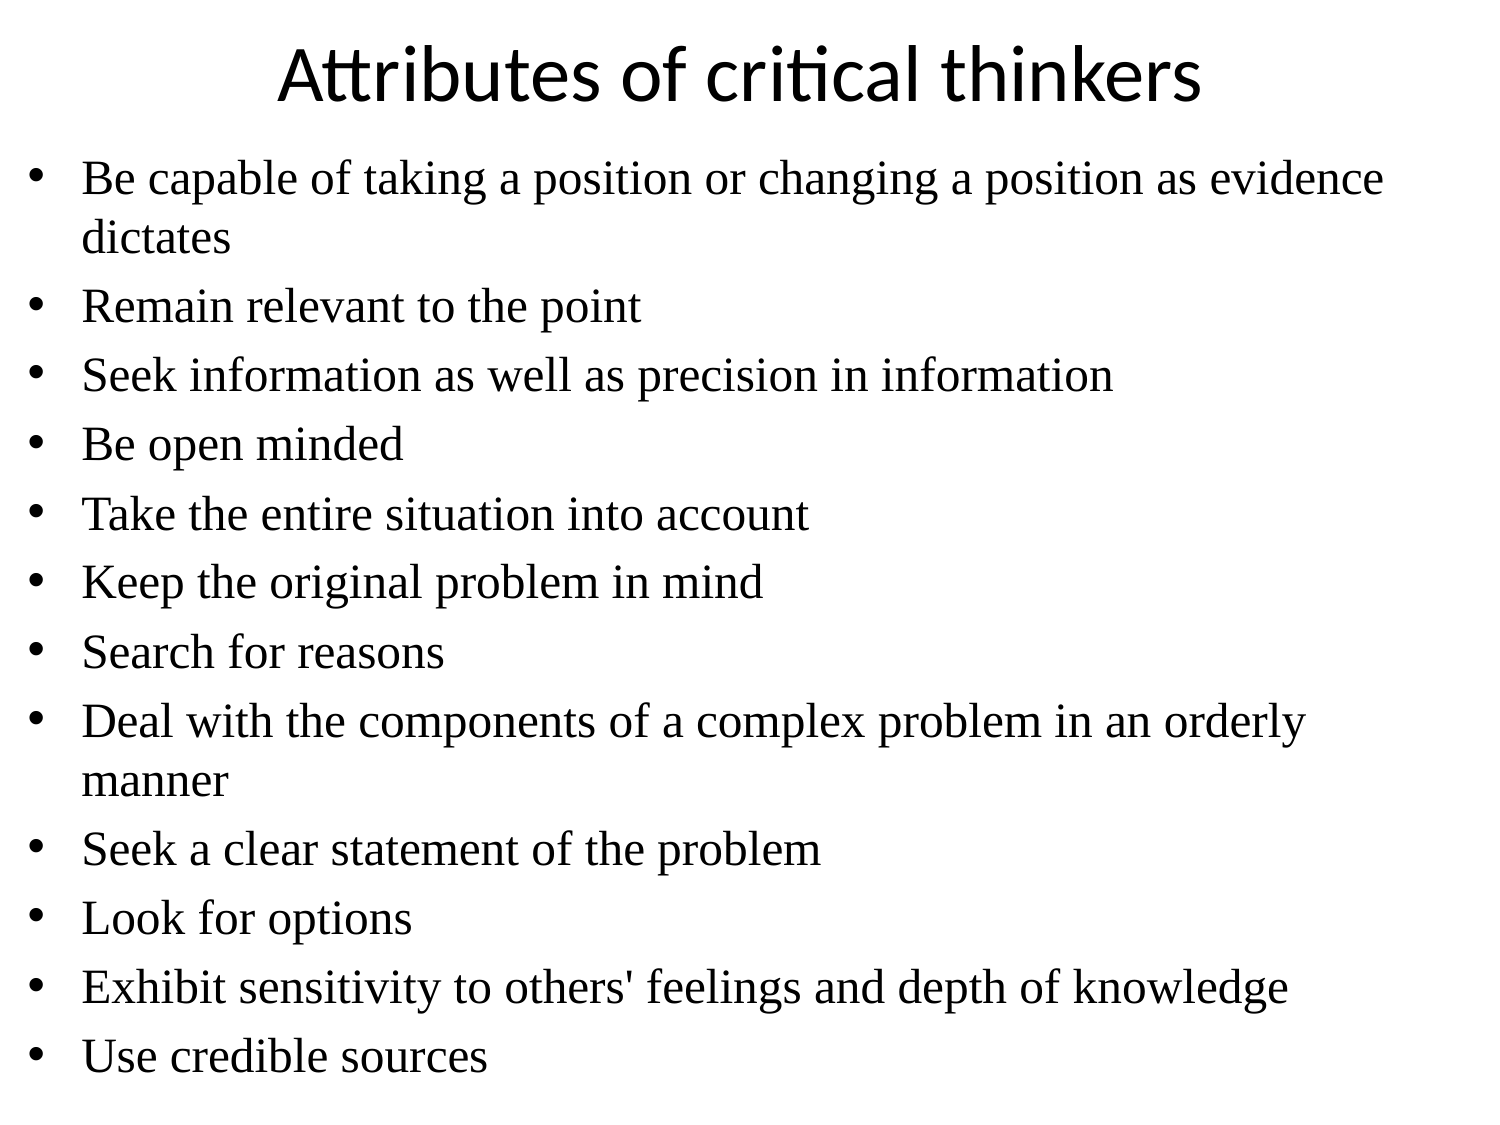

# Attributes of critical thinkers
Be capable of taking a position or changing a position as evidence dictates
Remain relevant to the point
Seek information as well as precision in information
Be open minded
Take the entire situation into account
Keep the original problem in mind
Search for reasons
Deal with the components of a complex problem in an orderly manner
Seek a clear statement of the problem
Look for options
Exhibit sensitivity to others' feelings and depth of knowledge
Use credible sources